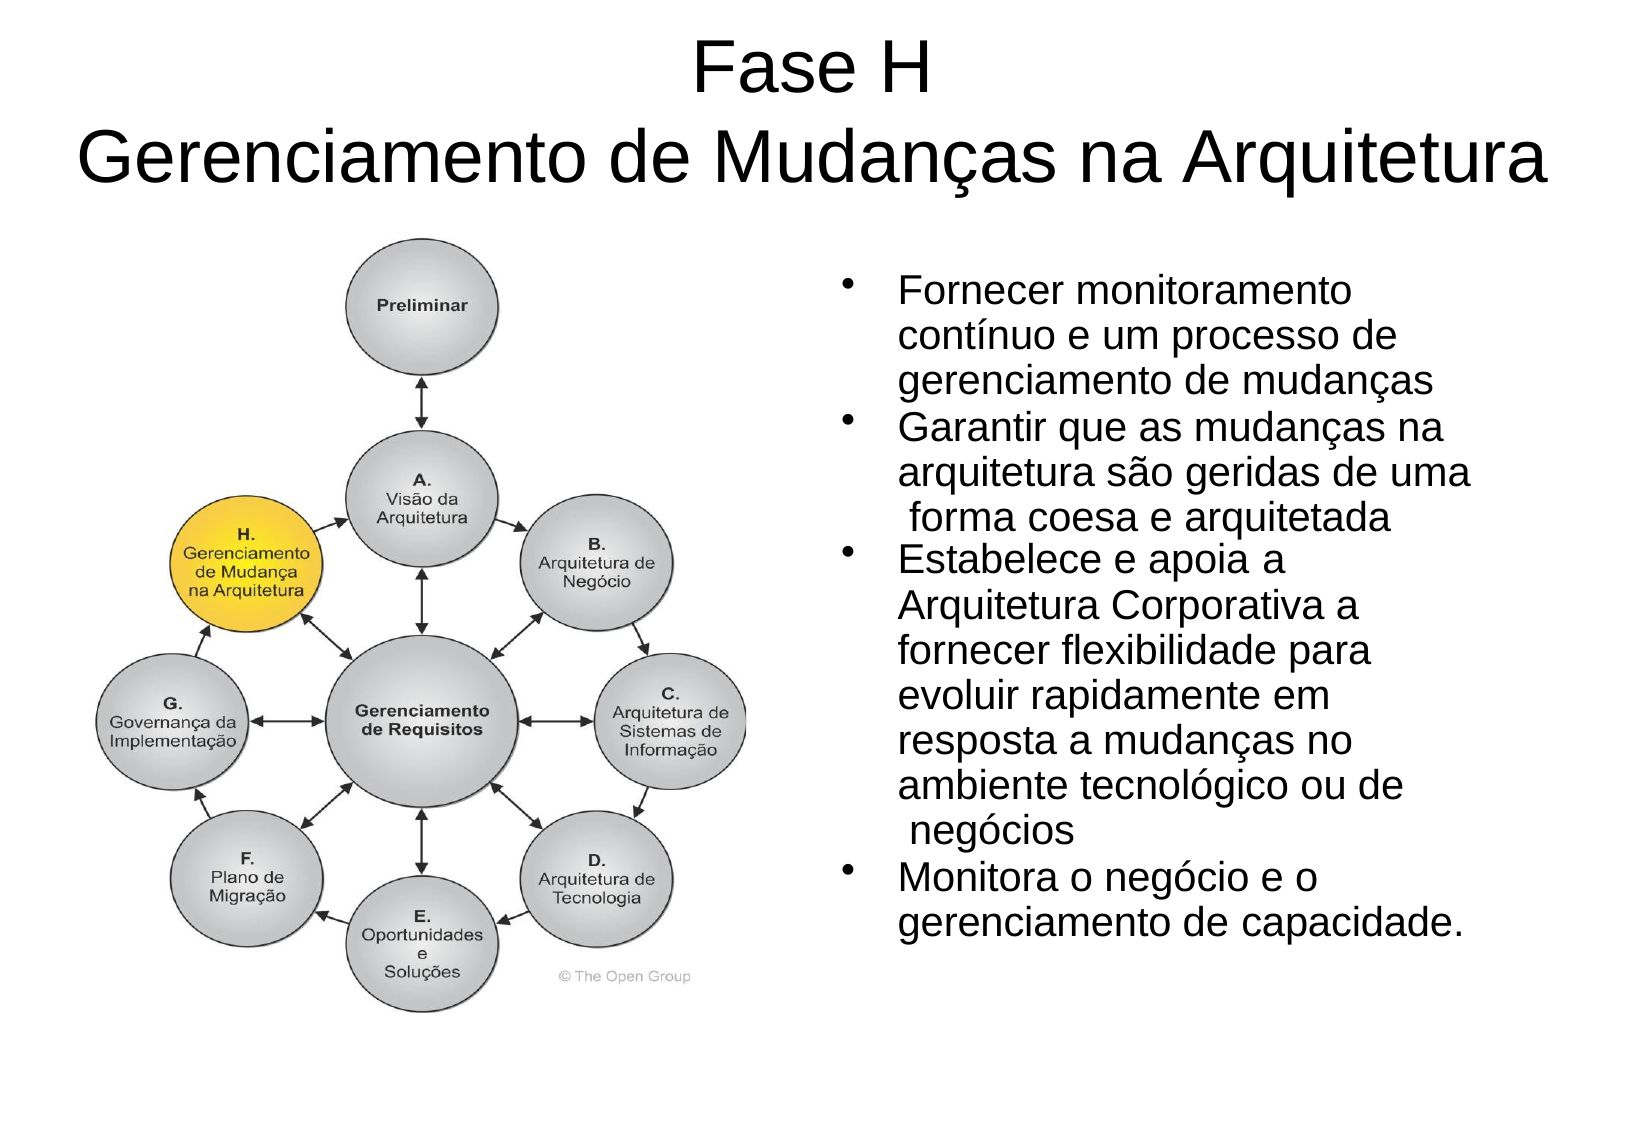

# Fase H
Gerenciamento de Mudanças na Arquitetura

Fornecer monitoramento  contínuo e um processo de  gerenciamento de mudanças
Garantir que as mudanças na  arquitetura são geridas de uma  forma coesa e arquitetada
Estabelece e apoia a
Arquitetura Corporativa a  fornecer flexibilidade para  evoluir rapidamente em  resposta a mudanças no  ambiente tecnológico ou de  negócios
Monitora o negócio e o  gerenciamento de capacidade.